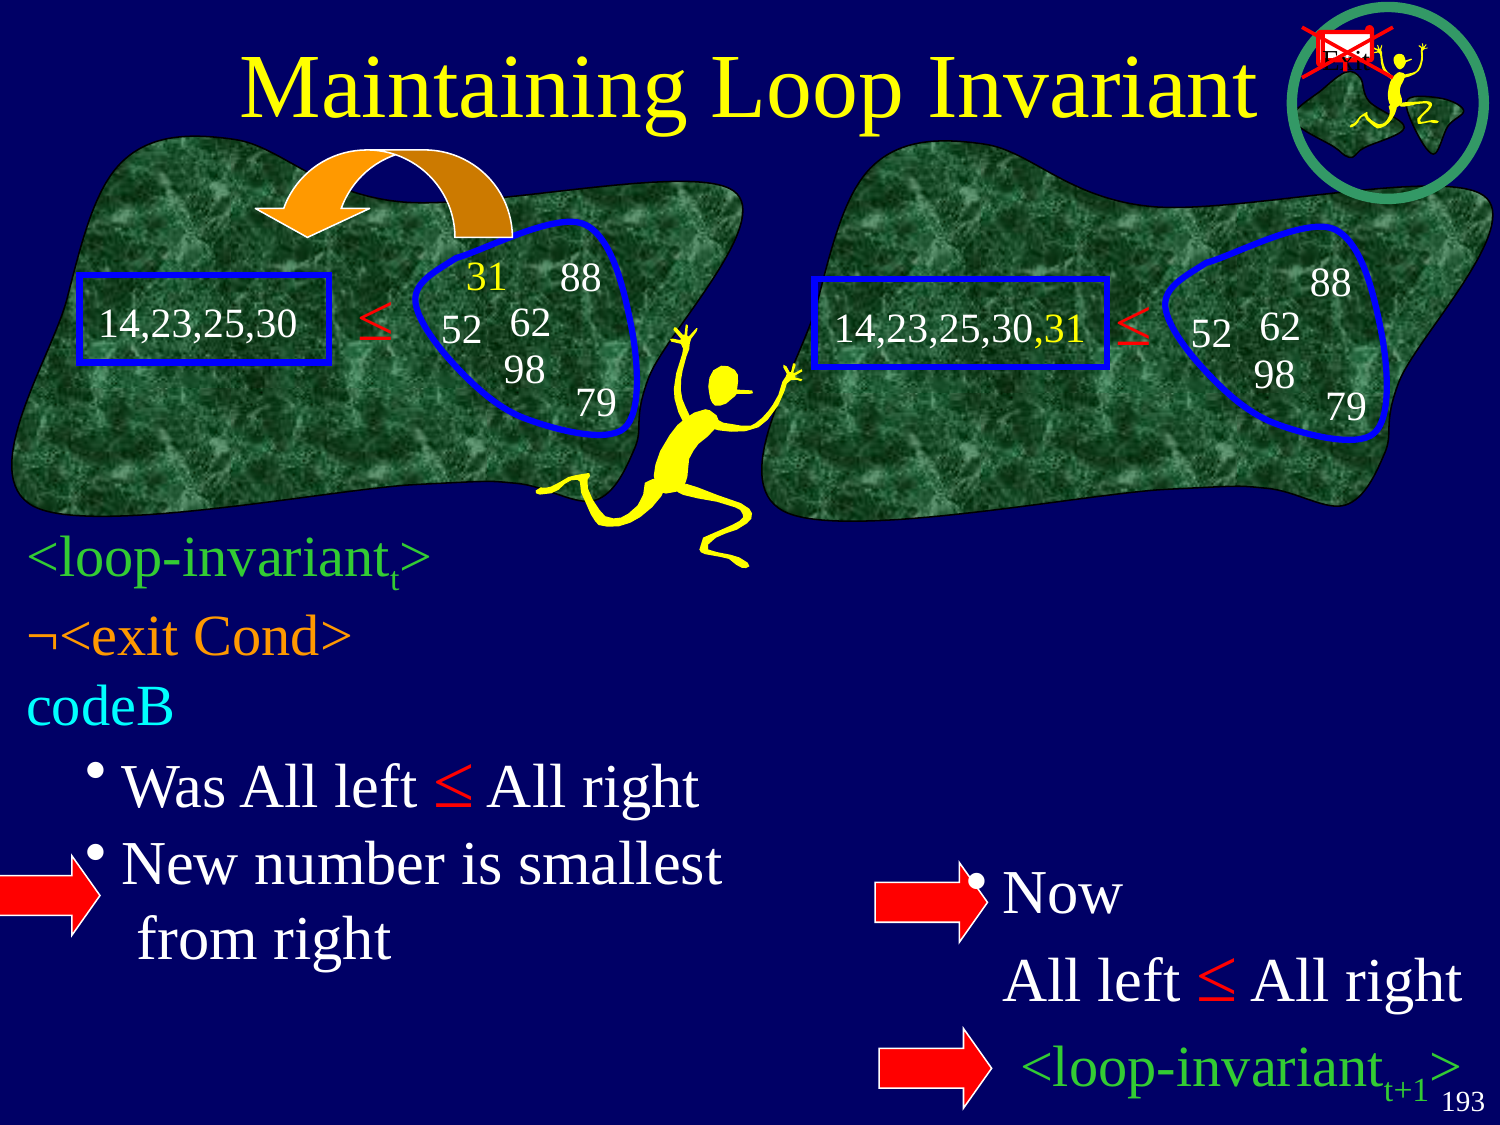

# Maintaining Loop Invariant

Exit

88
62
52
98
79
≤

14,23,25,30,31

31
88
62
52
98
79
≤

14,23,25,30

<loop-invariantt>
¬<exit Cond>
codeB
Was All left ≤ All right
New number is smallest
 from right
Now
All left ≤ All right

<loop-invariantt+1>